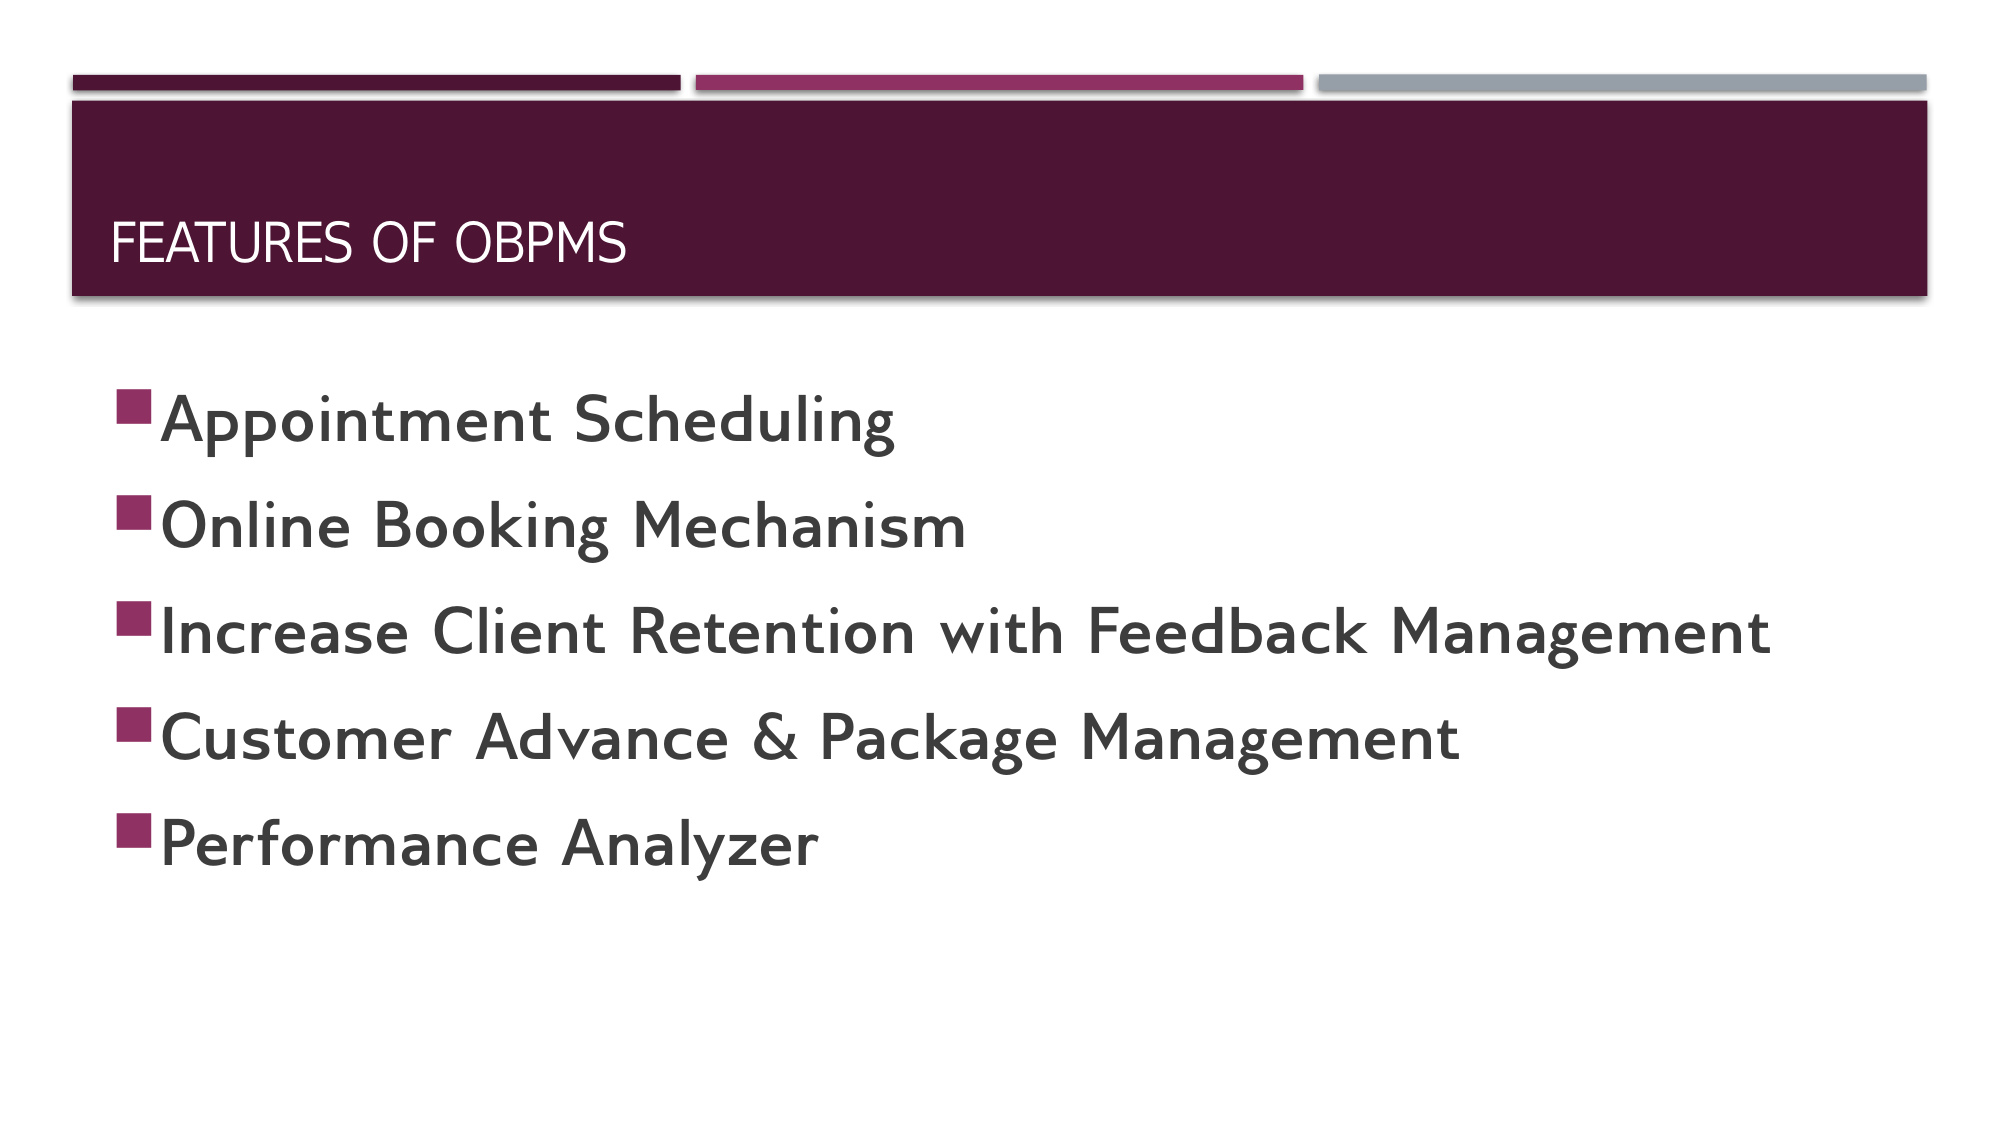

# Features of OBPMS
Appointment Scheduling
Online Booking Mechanism
Increase Client Retention with Feedback Management
Customer Advance & Package Management
Performance Analyzer